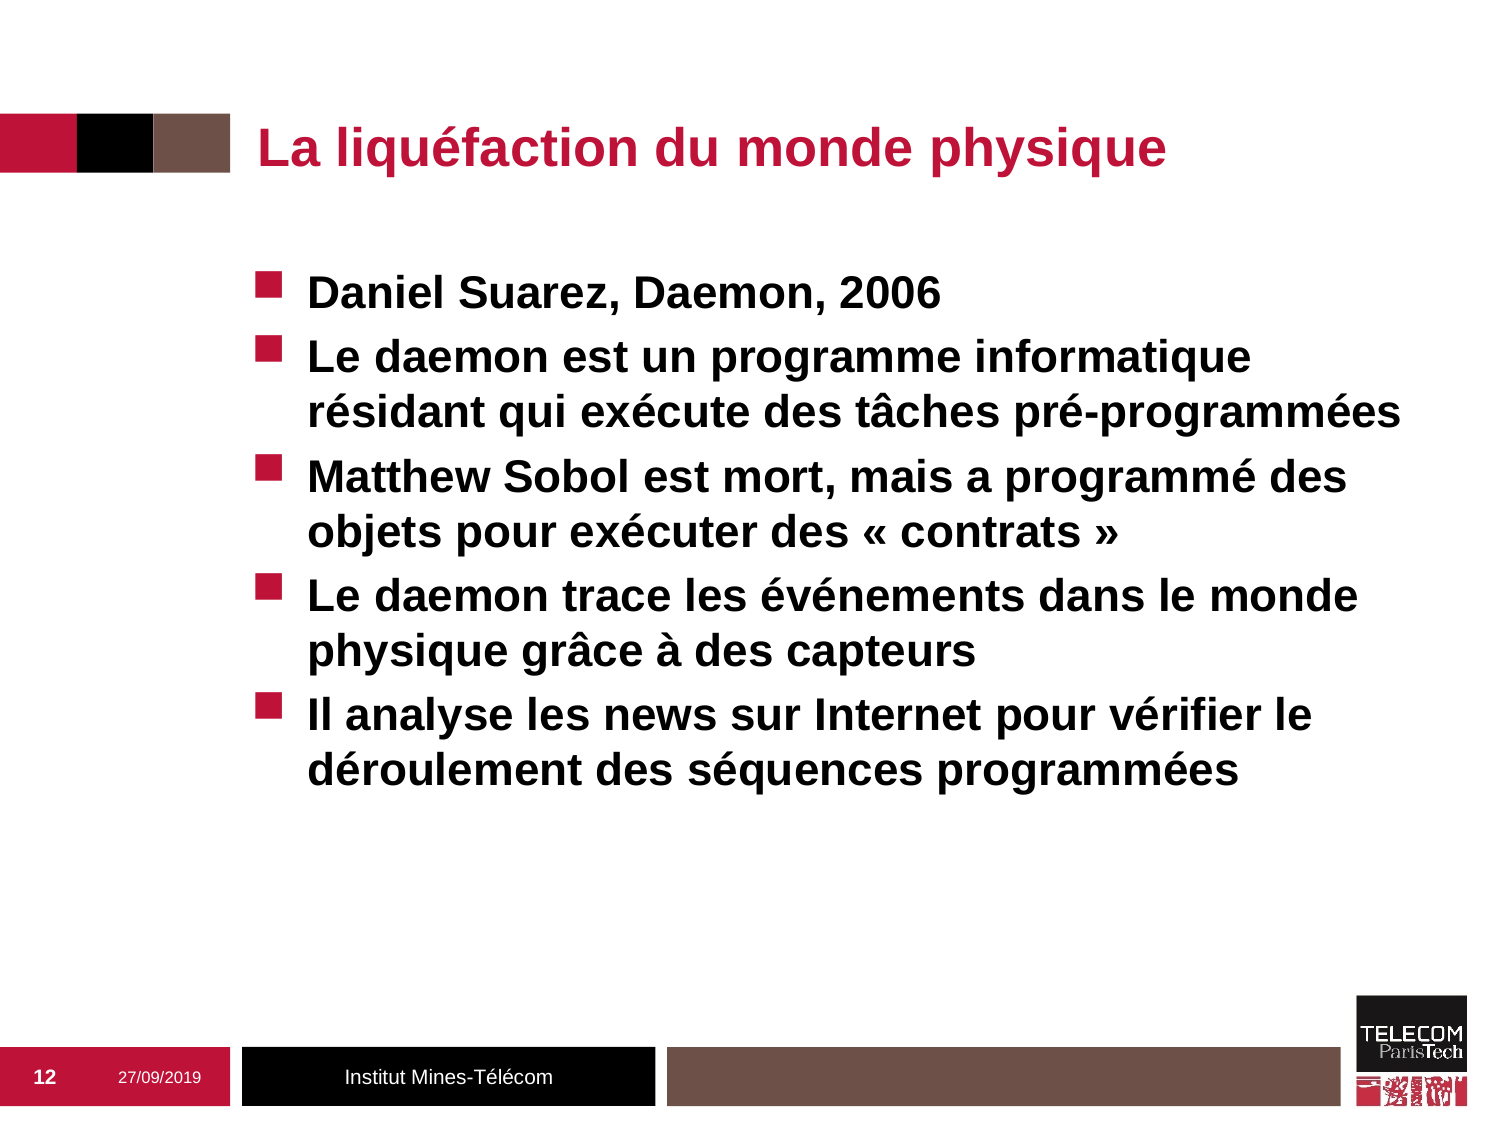

La liquéfaction du monde physique
Daniel Suarez, Daemon, 2006
Le daemon est un programme informatique résidant qui exécute des tâches pré-programmées
Matthew Sobol est mort, mais a programmé des objets pour exécuter des « contrats »
Le daemon trace les événements dans le monde physique grâce à des capteurs
Il analyse les news sur Internet pour vérifier le déroulement des séquences programmées

12
27/09/2019